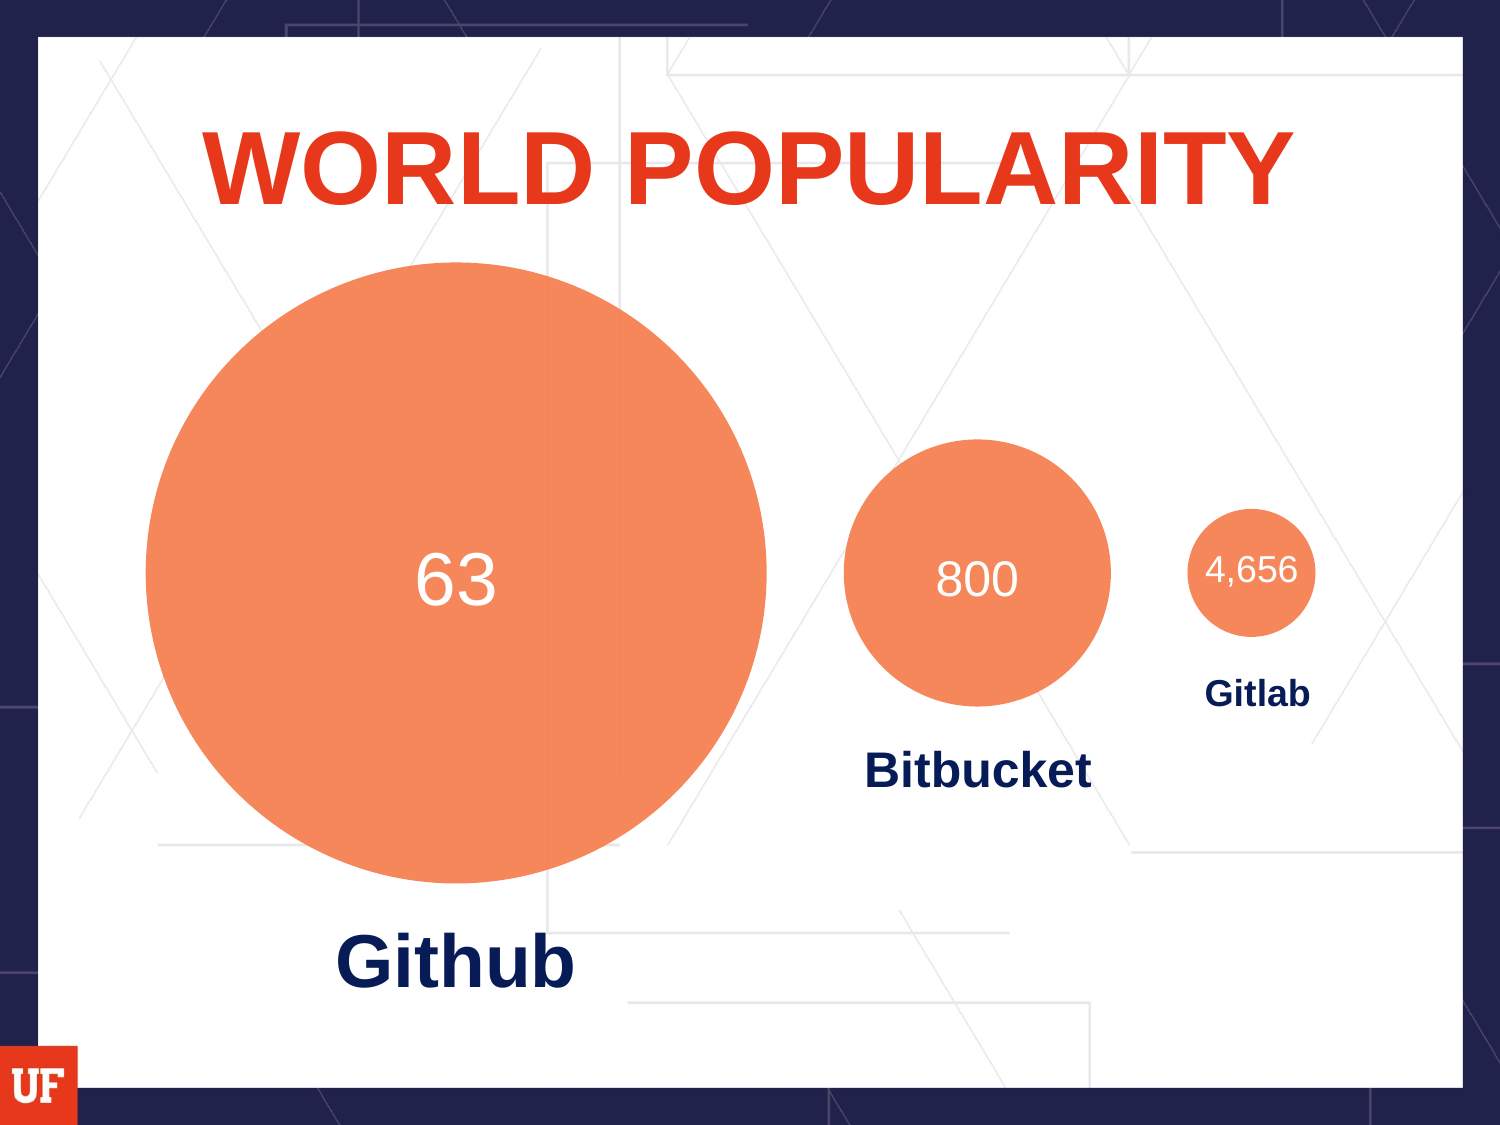

# WORLD POPULARITY

63

800

4,656
Gitlab
Bitbucket
Github